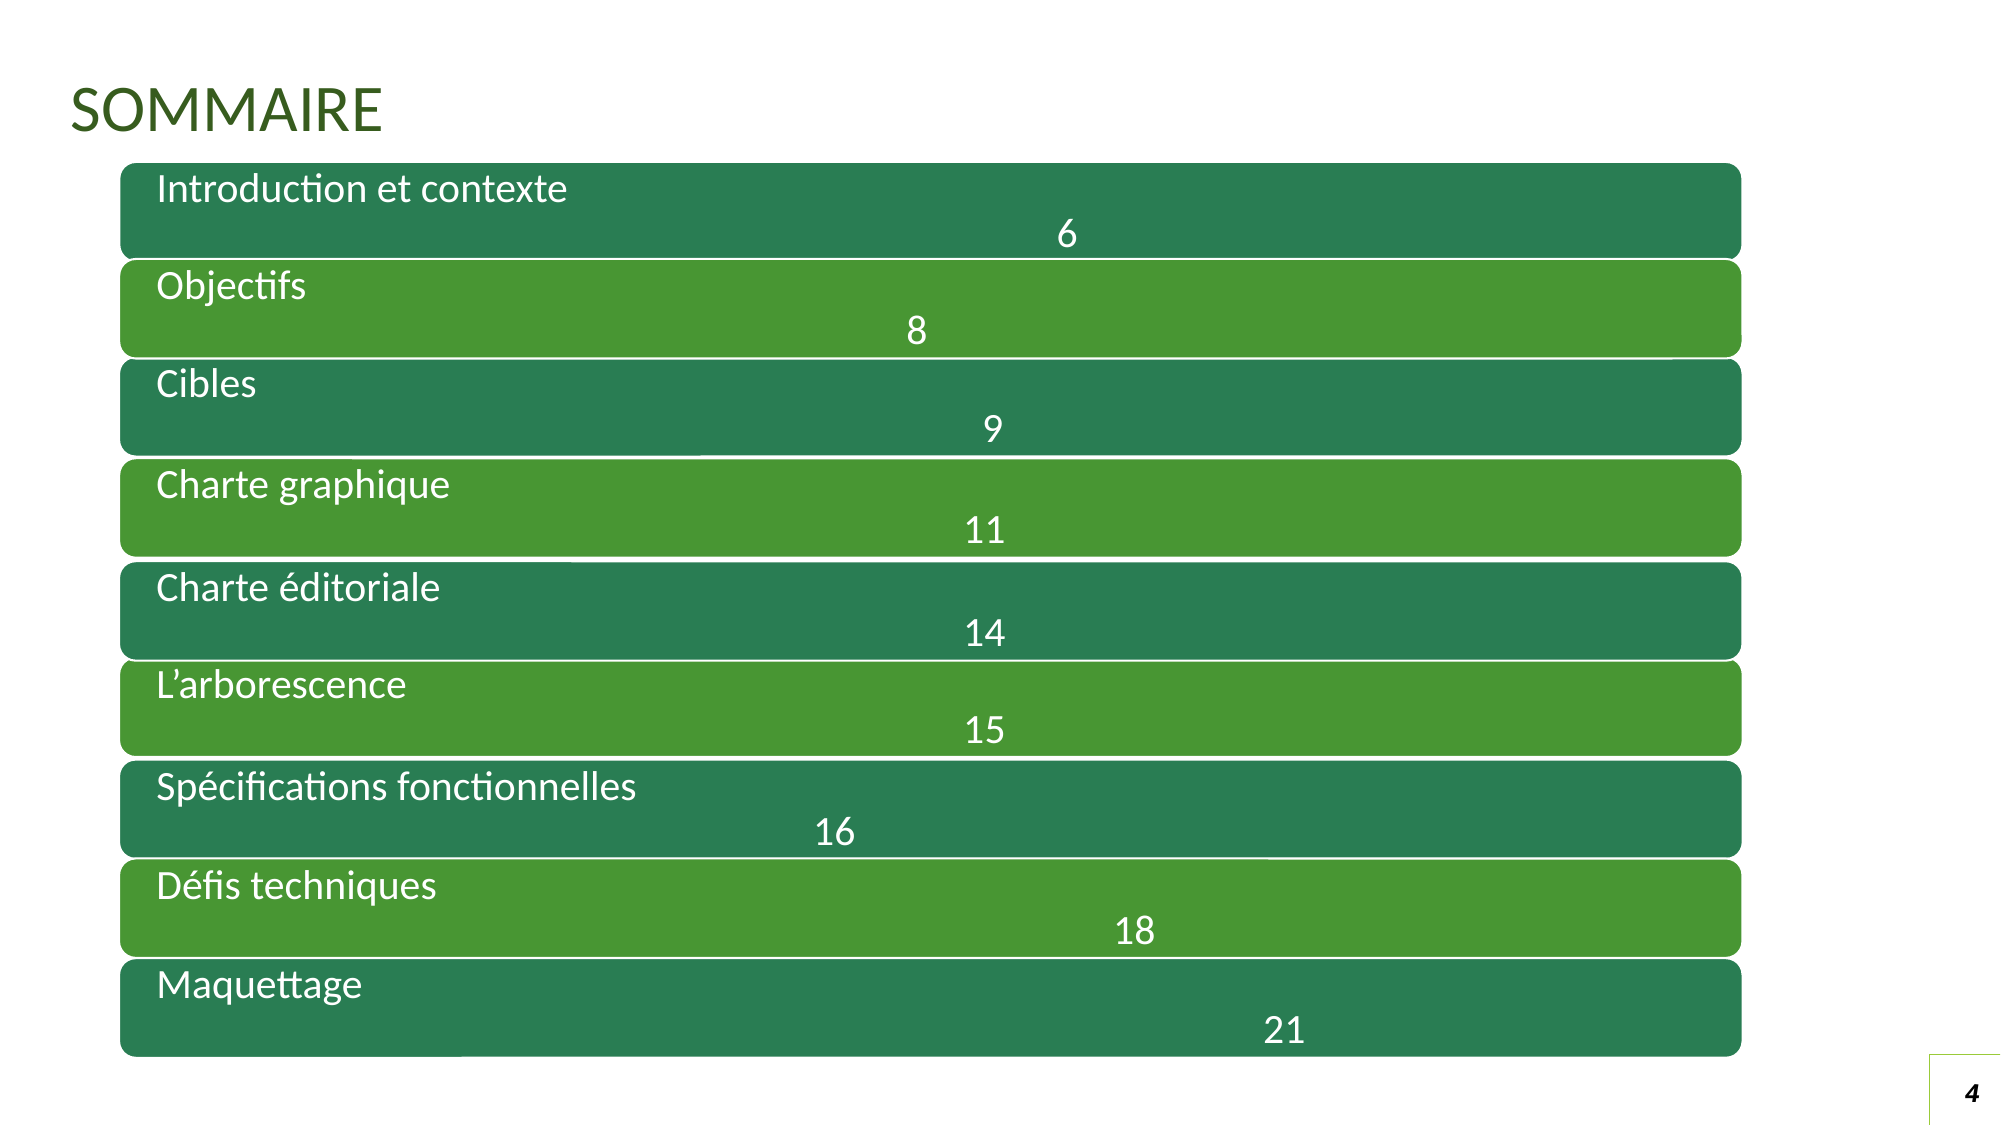

# SOMMAIRE
Introduction et contexte             											 		6

Objectifs                                      										          		8
Cibles                                              											 	        9
Charte graphique                             											 	      11
Charte éditoriale                         										       		      14
L’arborescence                             										       		      15
Spécifications fonctionnelles     										          	      16
Défis techniques 													       		      18
Maquettage														       		      21
4